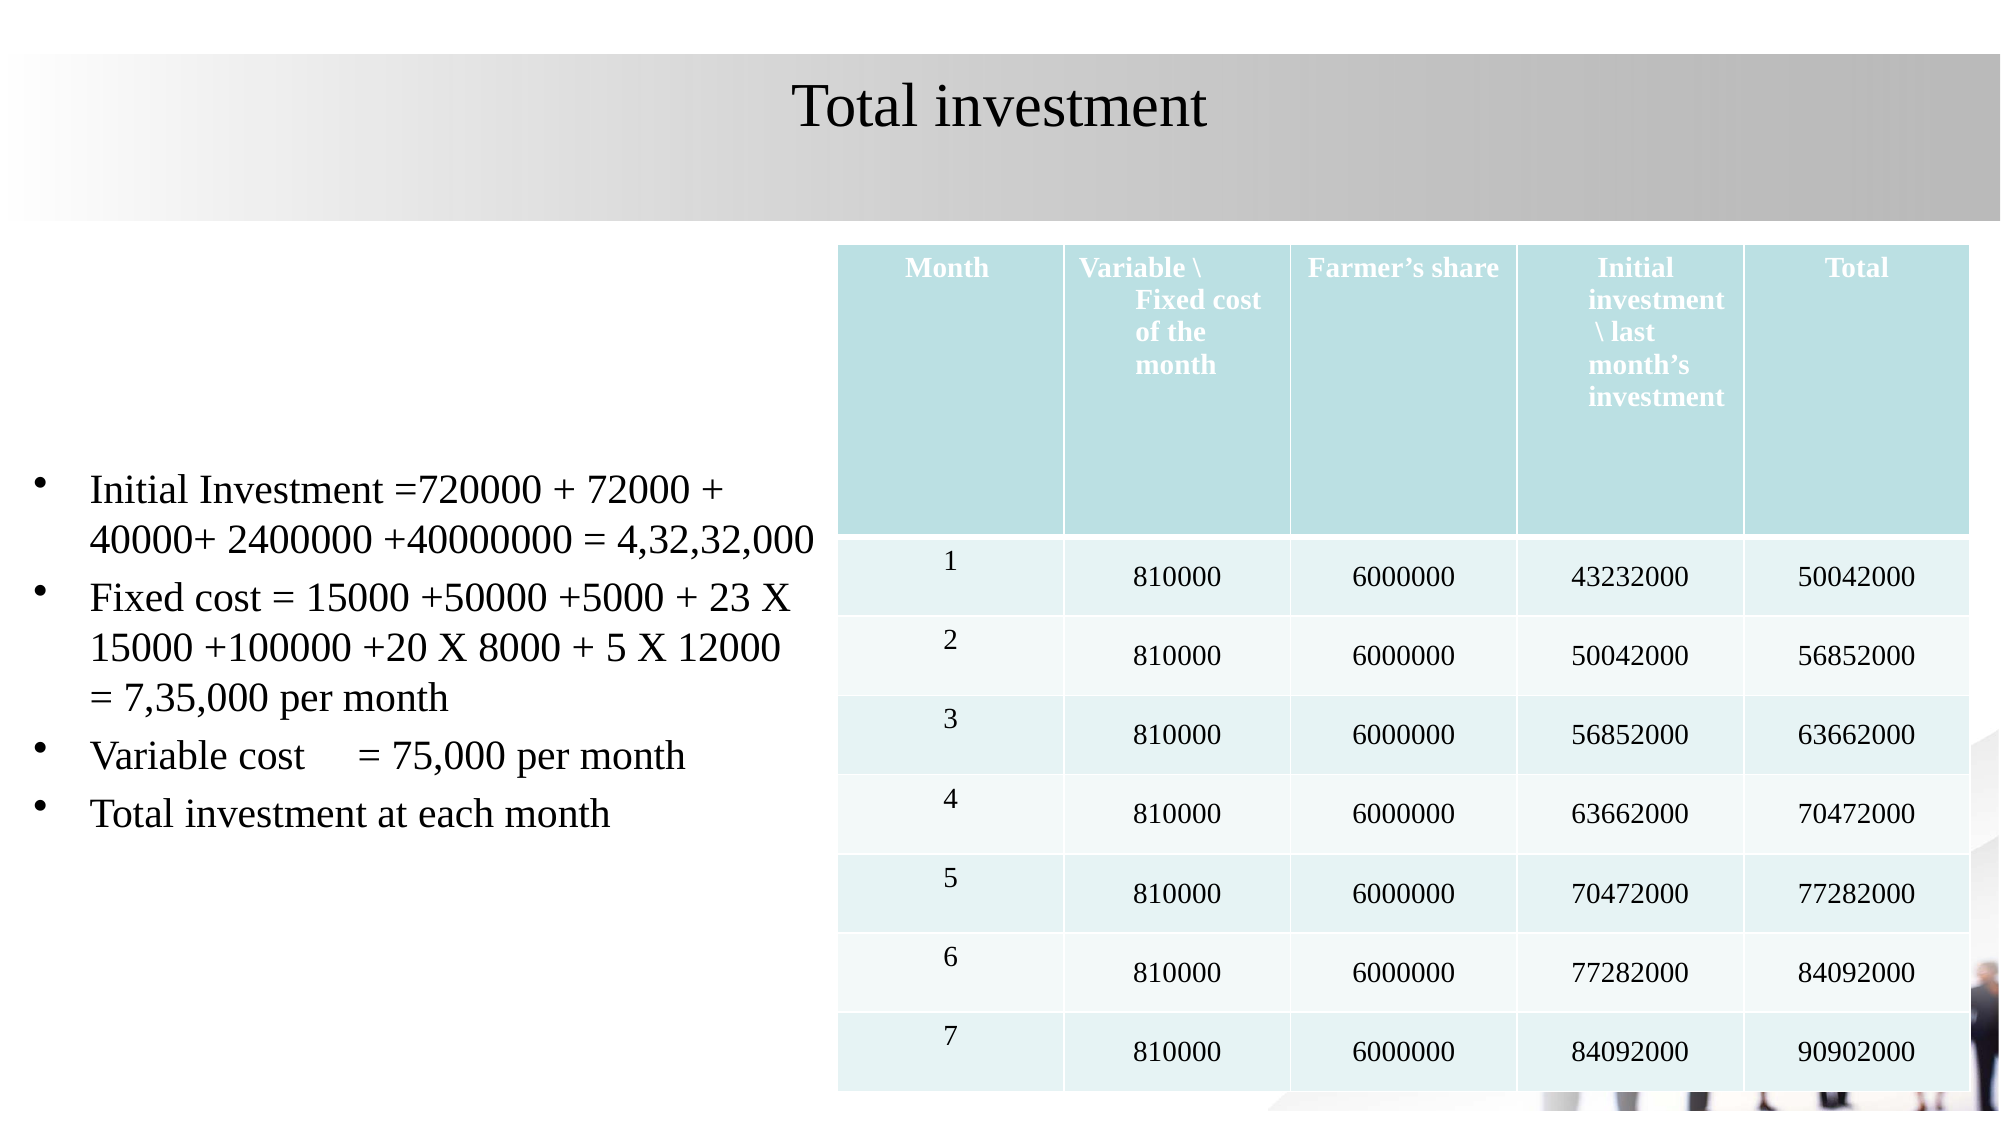

# Total investment
| Month | Variable \ Fixed cost of the month | Farmer’s share | Initial investment \ last month’s investment | Total |
| --- | --- | --- | --- | --- |
| 1 | 810000 | 6000000 | 43232000 | 50042000 |
| 2 | 810000 | 6000000 | 50042000 | 56852000 |
| 3 | 810000 | 6000000 | 56852000 | 63662000 |
| 4 | 810000 | 6000000 | 63662000 | 70472000 |
| 5 | 810000 | 6000000 | 70472000 | 77282000 |
| 6 | 810000 | 6000000 | 77282000 | 84092000 |
| 7 | 810000 | 6000000 | 84092000 | 90902000 |
Initial Investment =720000 + 72000 + 40000+ 2400000 +40000000 = 4,32,32,000
Fixed cost = 15000 +50000 +5000 + 23 X 15000 +100000 +20 X 8000 + 5 X 12000  = 7,35,000 per month
Variable cost     = 75,000 per month
Total investment at each month